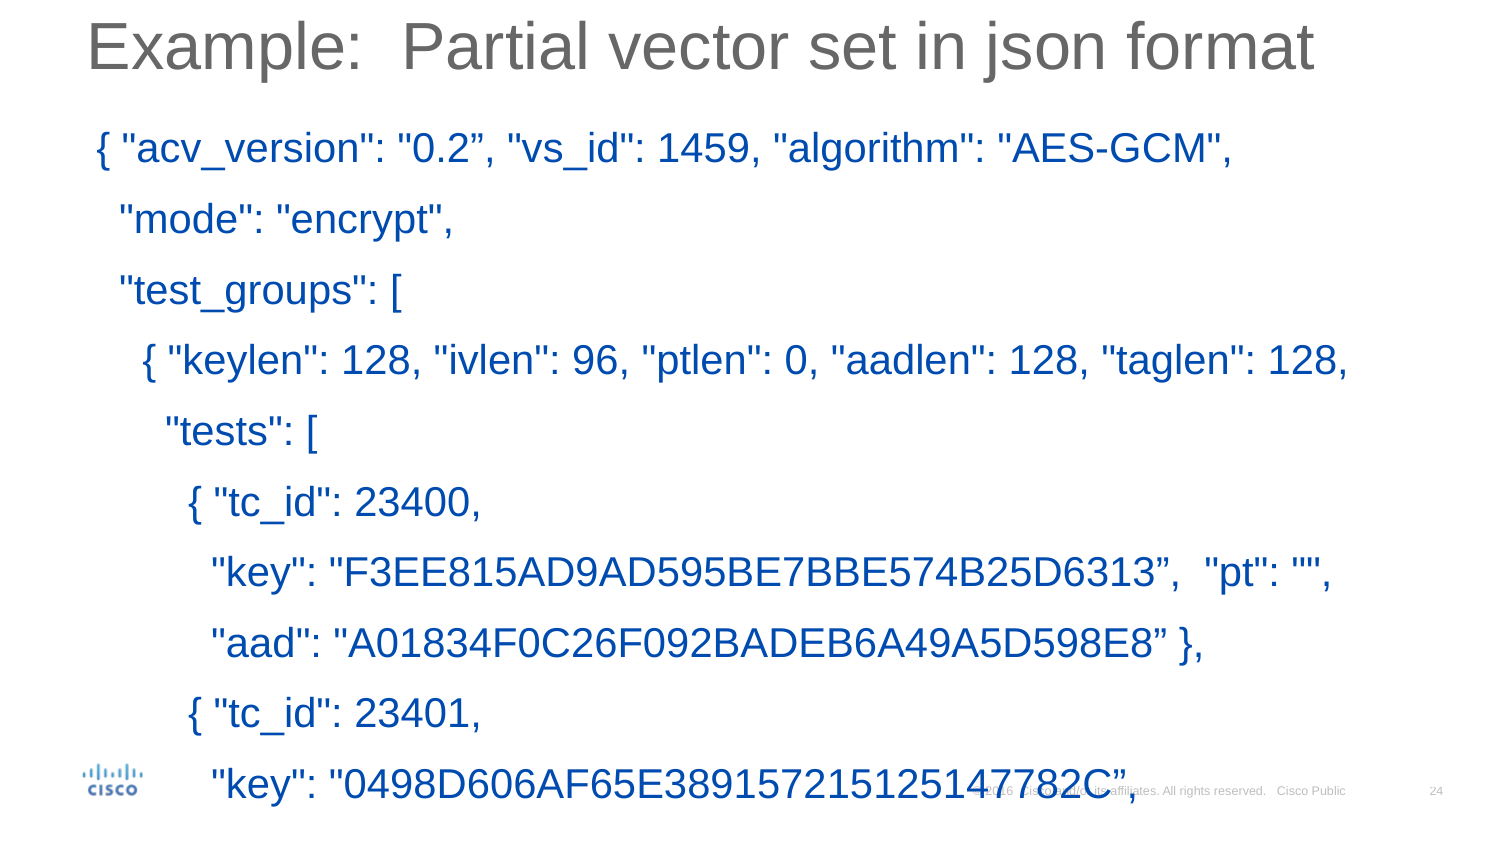

# Example:  Partial vector set in json format

{ "acv_version": "0.2”, "vs_id": 1459, "algorithm": "AES-GCM",
  "mode": "encrypt",
  "test_groups": [
    { "keylen": 128, "ivlen": 96, "ptlen": 0, "aadlen": 128, "taglen": 128,
      "tests": [
        { "tc_id": 23400,
          "key": "F3EE815AD9AD595BE7BBE574B25D6313”,  "pt": "",
          "aad": "A01834F0C26F092BADEB6A49A5D598E8” },
        { "tc_id": 23401,
          "key": "0498D606AF65E389157215125147782C”,